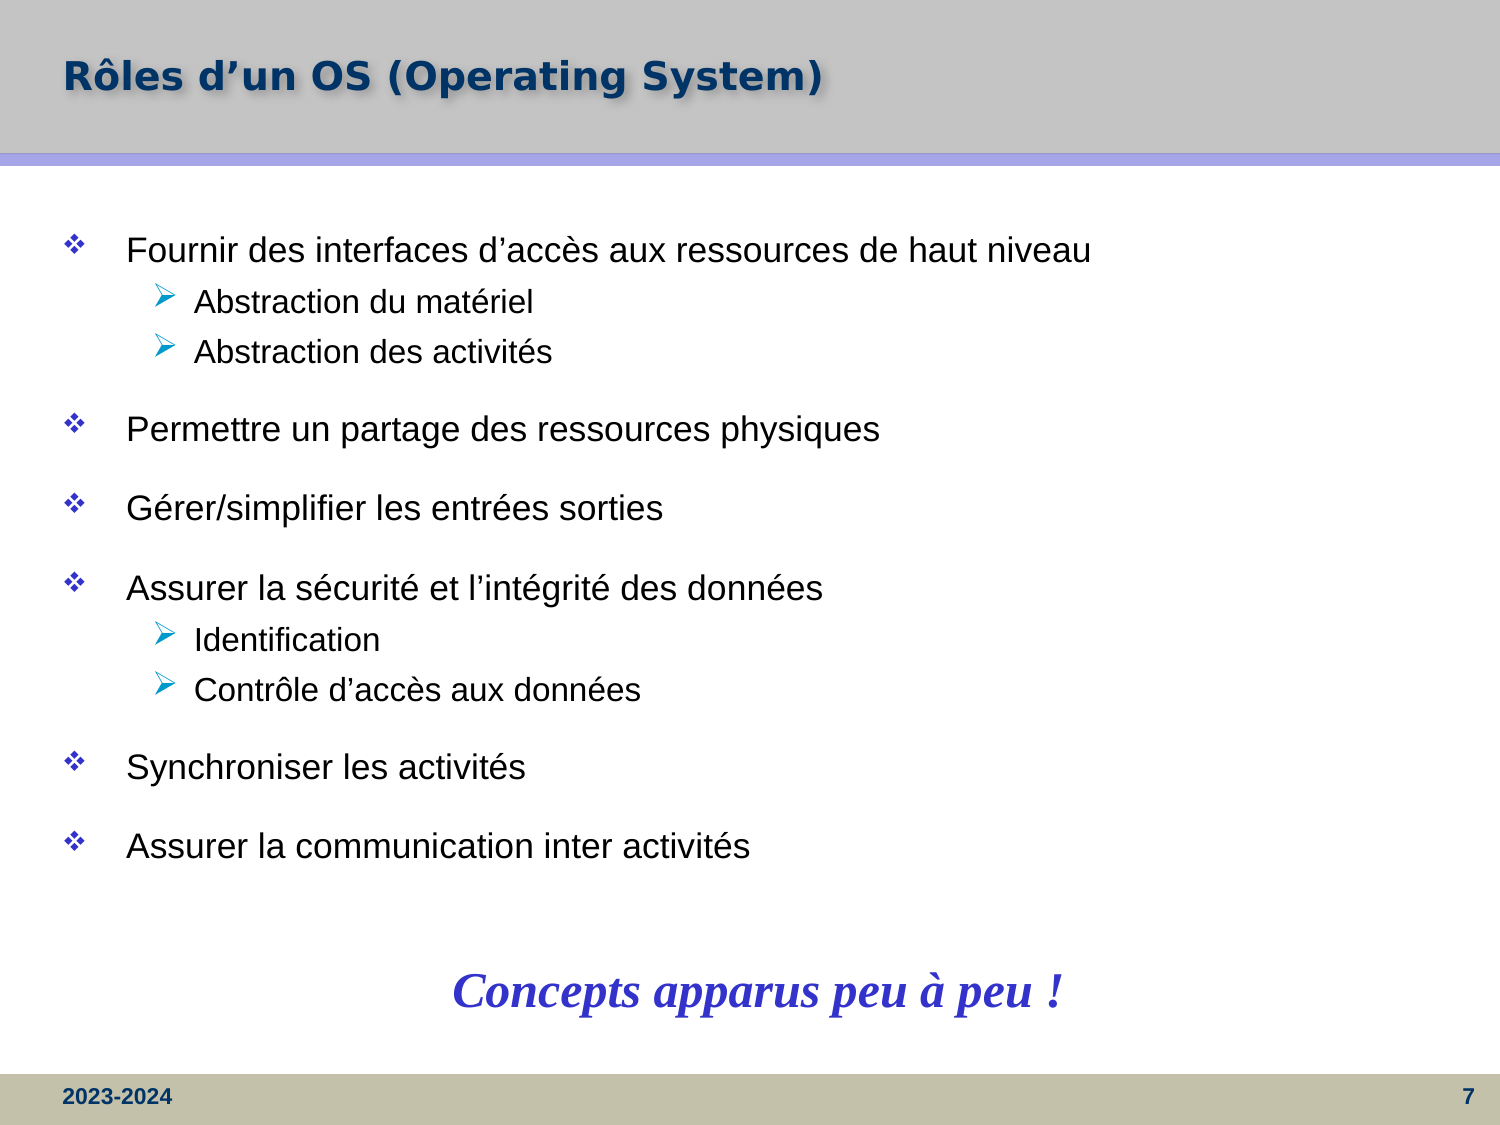

# Rôles d’un OS (Operating System)
Fournir des interfaces d’accès aux ressources de haut niveau
Abstraction du matériel
Abstraction des activités
Permettre un partage des ressources physiques
Gérer/simplifier les entrées sorties
Assurer la sécurité et l’intégrité des données
Identification
Contrôle d’accès aux données
Synchroniser les activités
Assurer la communication inter activités
Concepts apparus peu à peu !